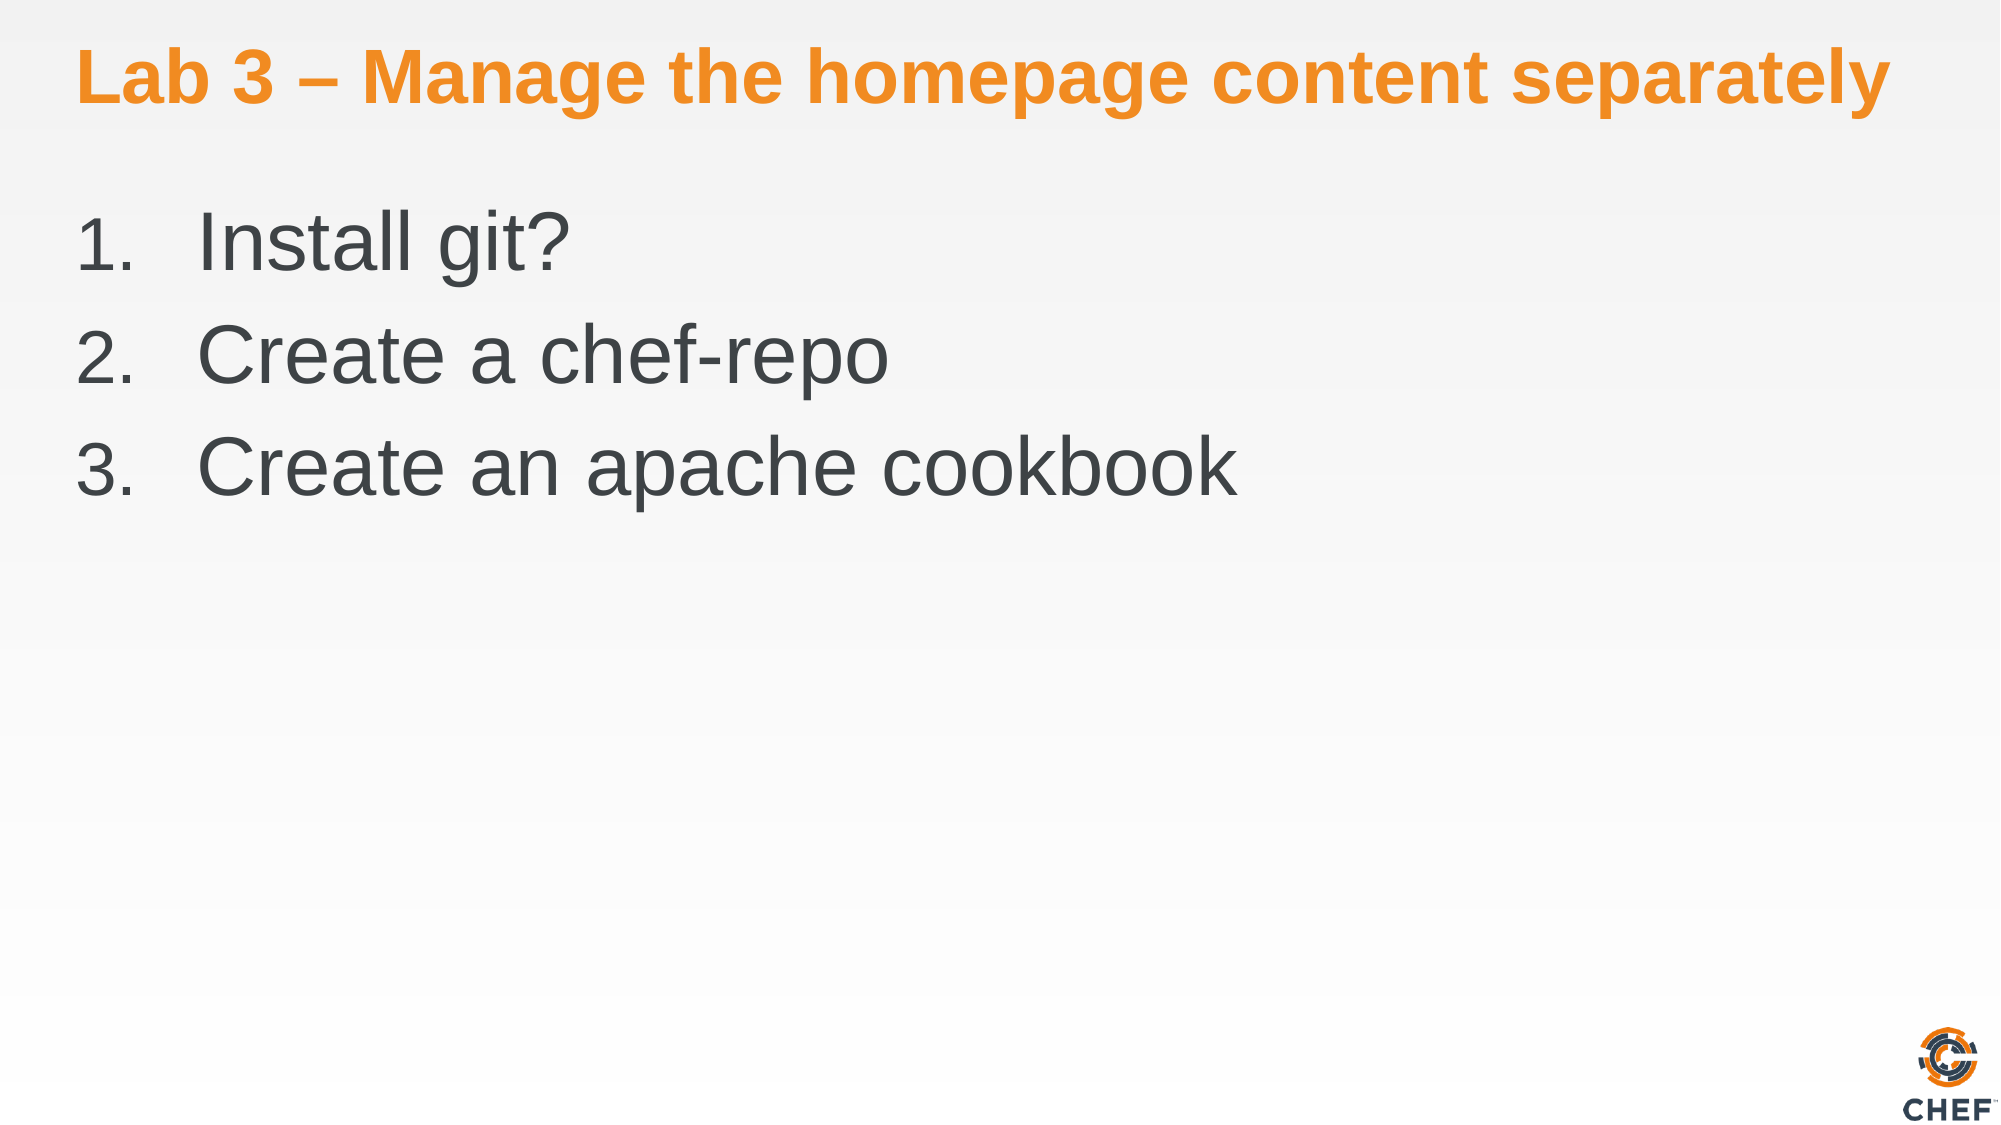

# Lab 3 – Manage the homepage content separately
Install git?
Create a chef-repo
Create an apache cookbook